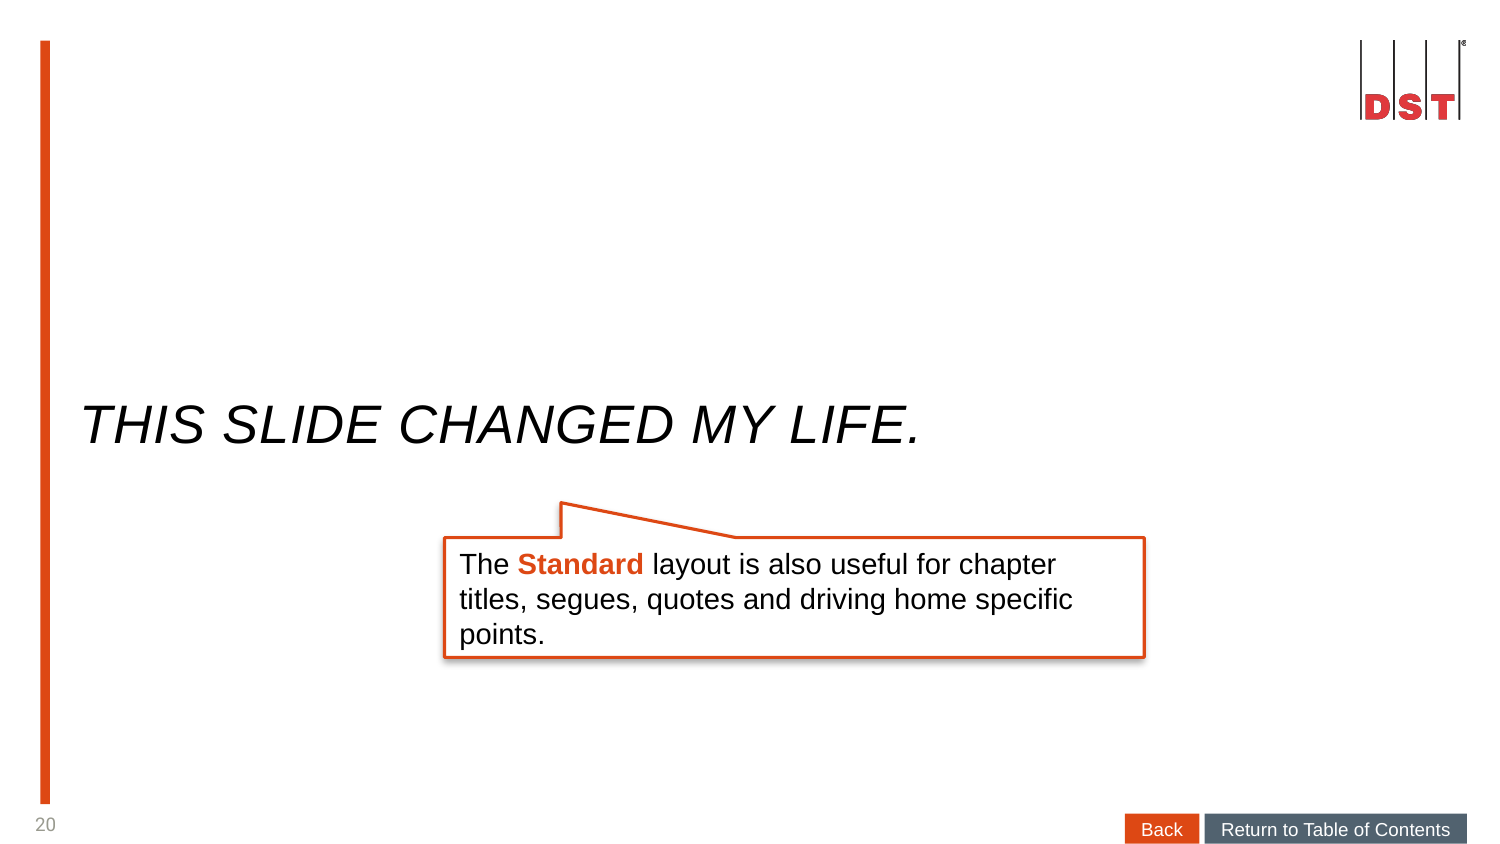

This Slide Changed My Life.
The Standard layout is also useful for chapter titles, segues, quotes and driving home specific points.
Back
Return to Table of Contents